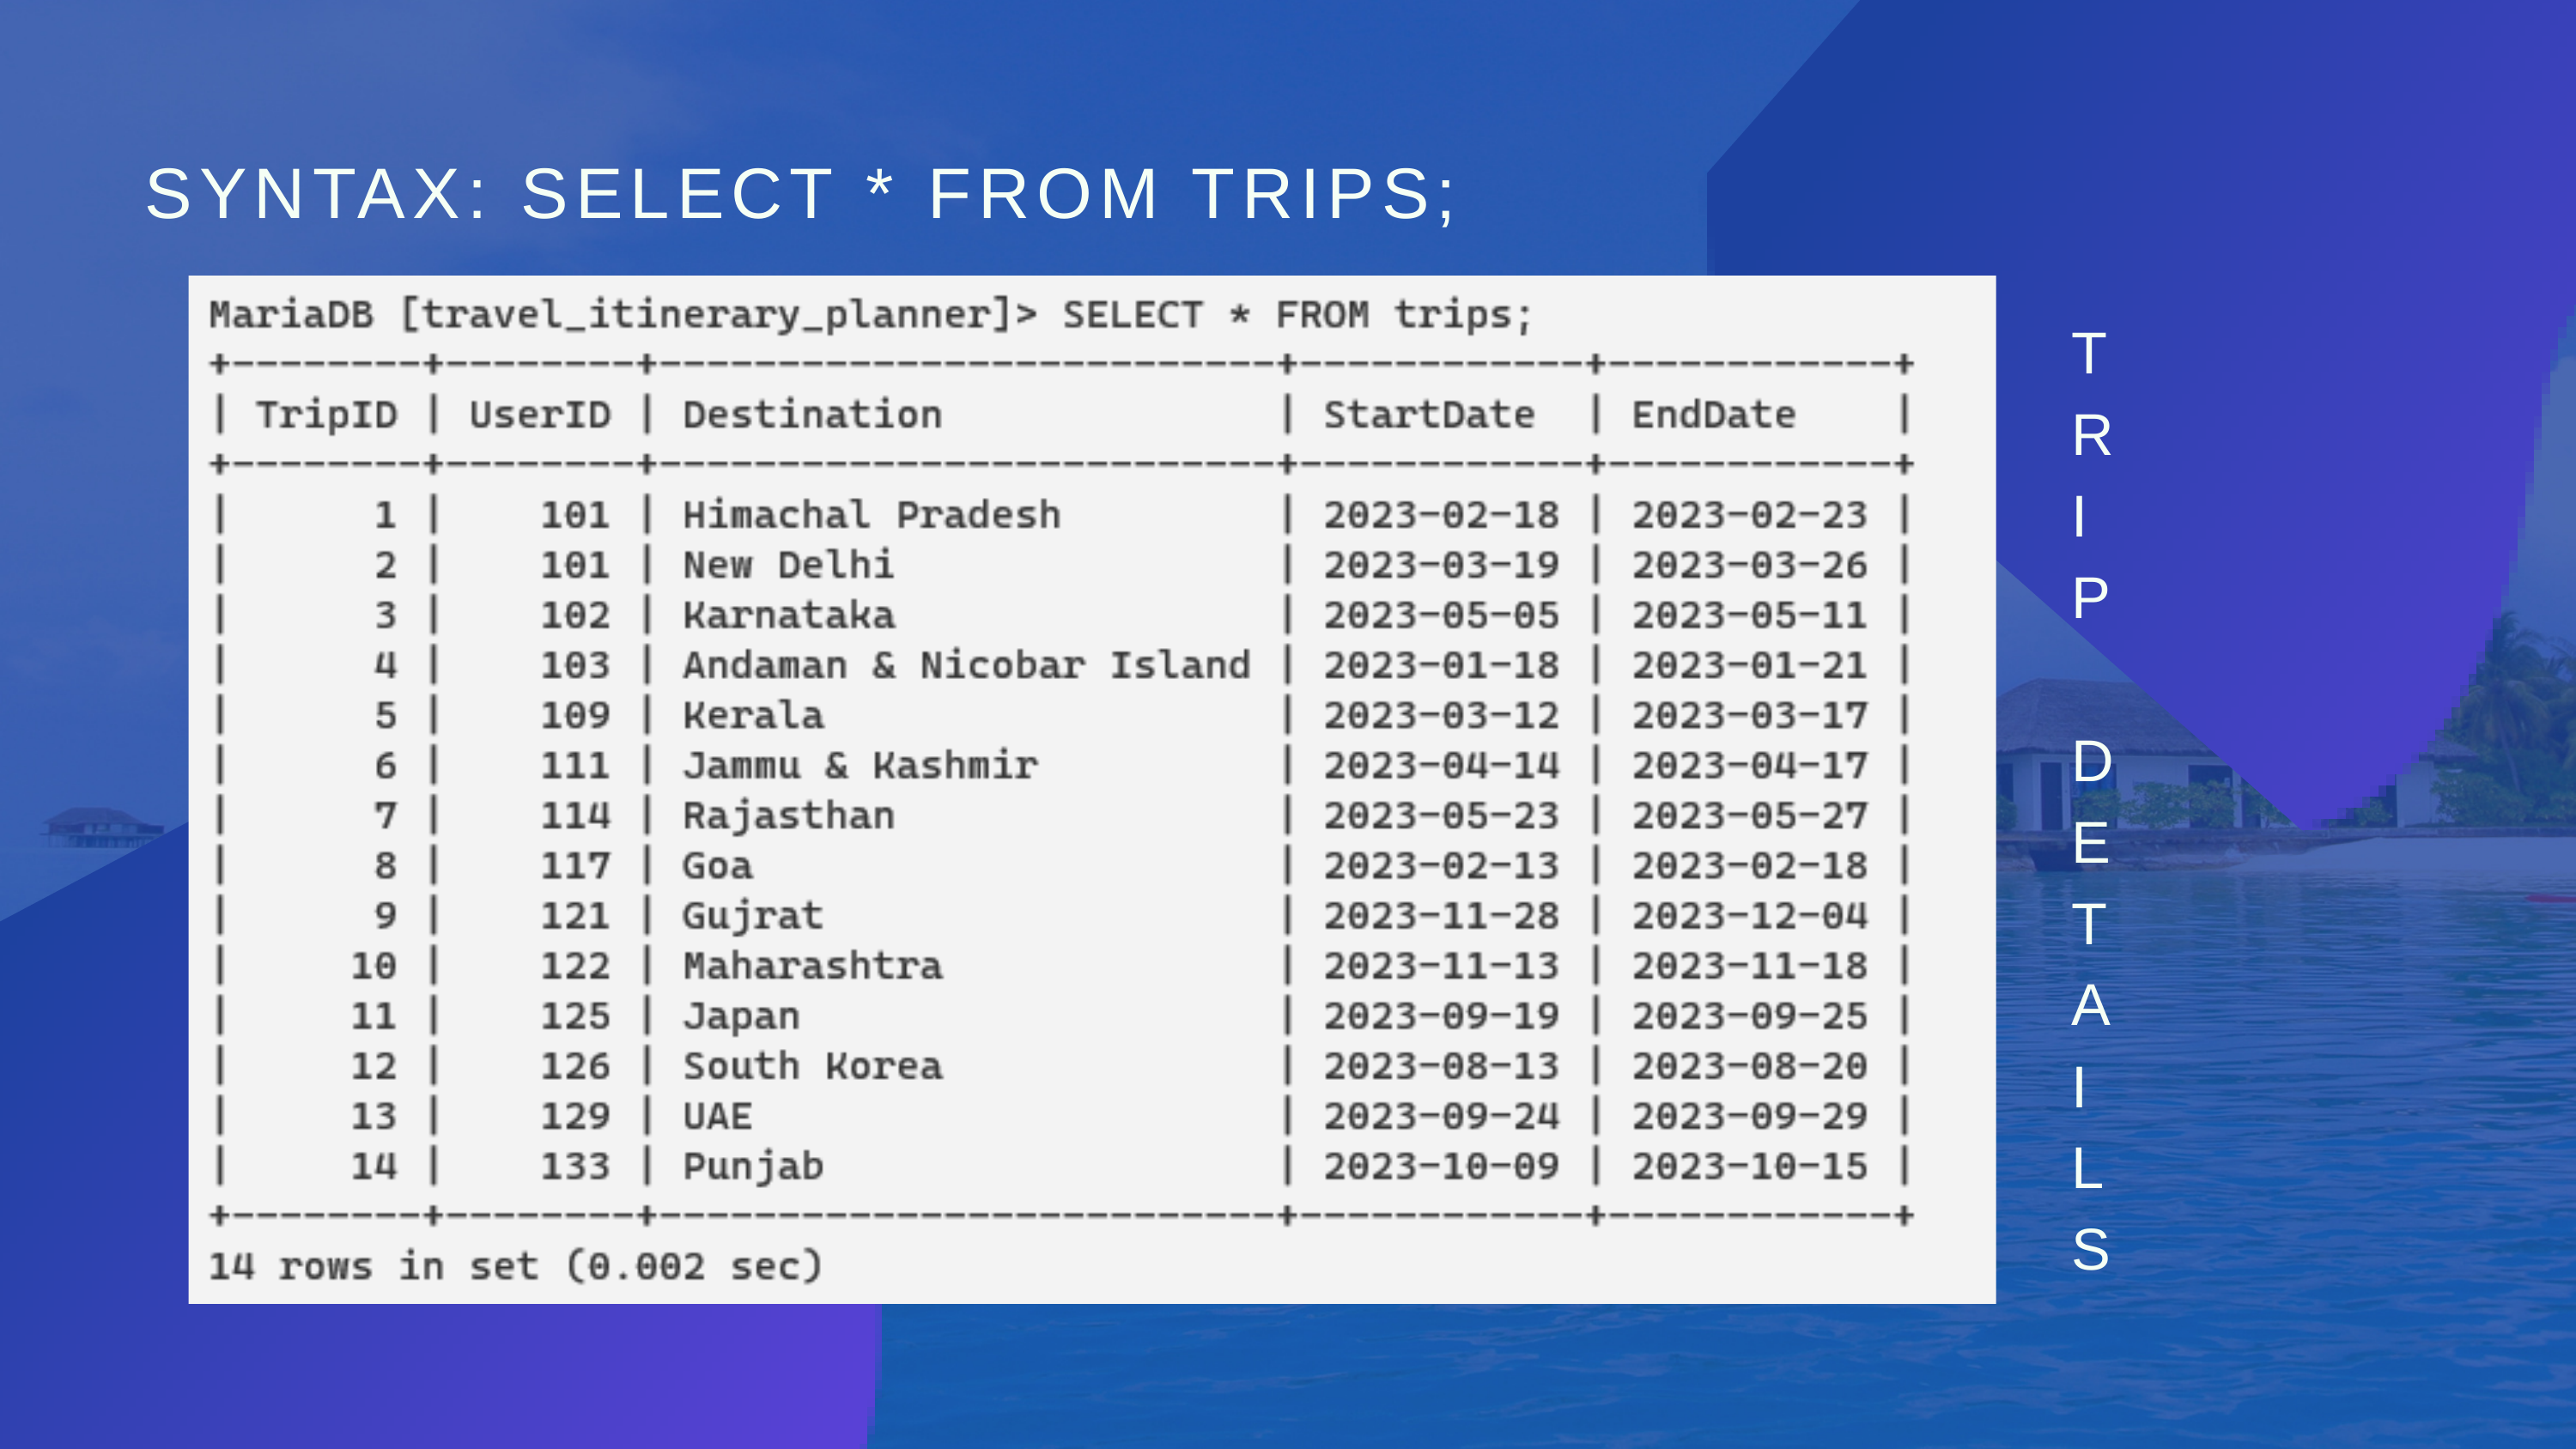

SYNTAX: SELECT * FROM TRIPS;

T
R
I
P

D
E
T
A
I
L
S